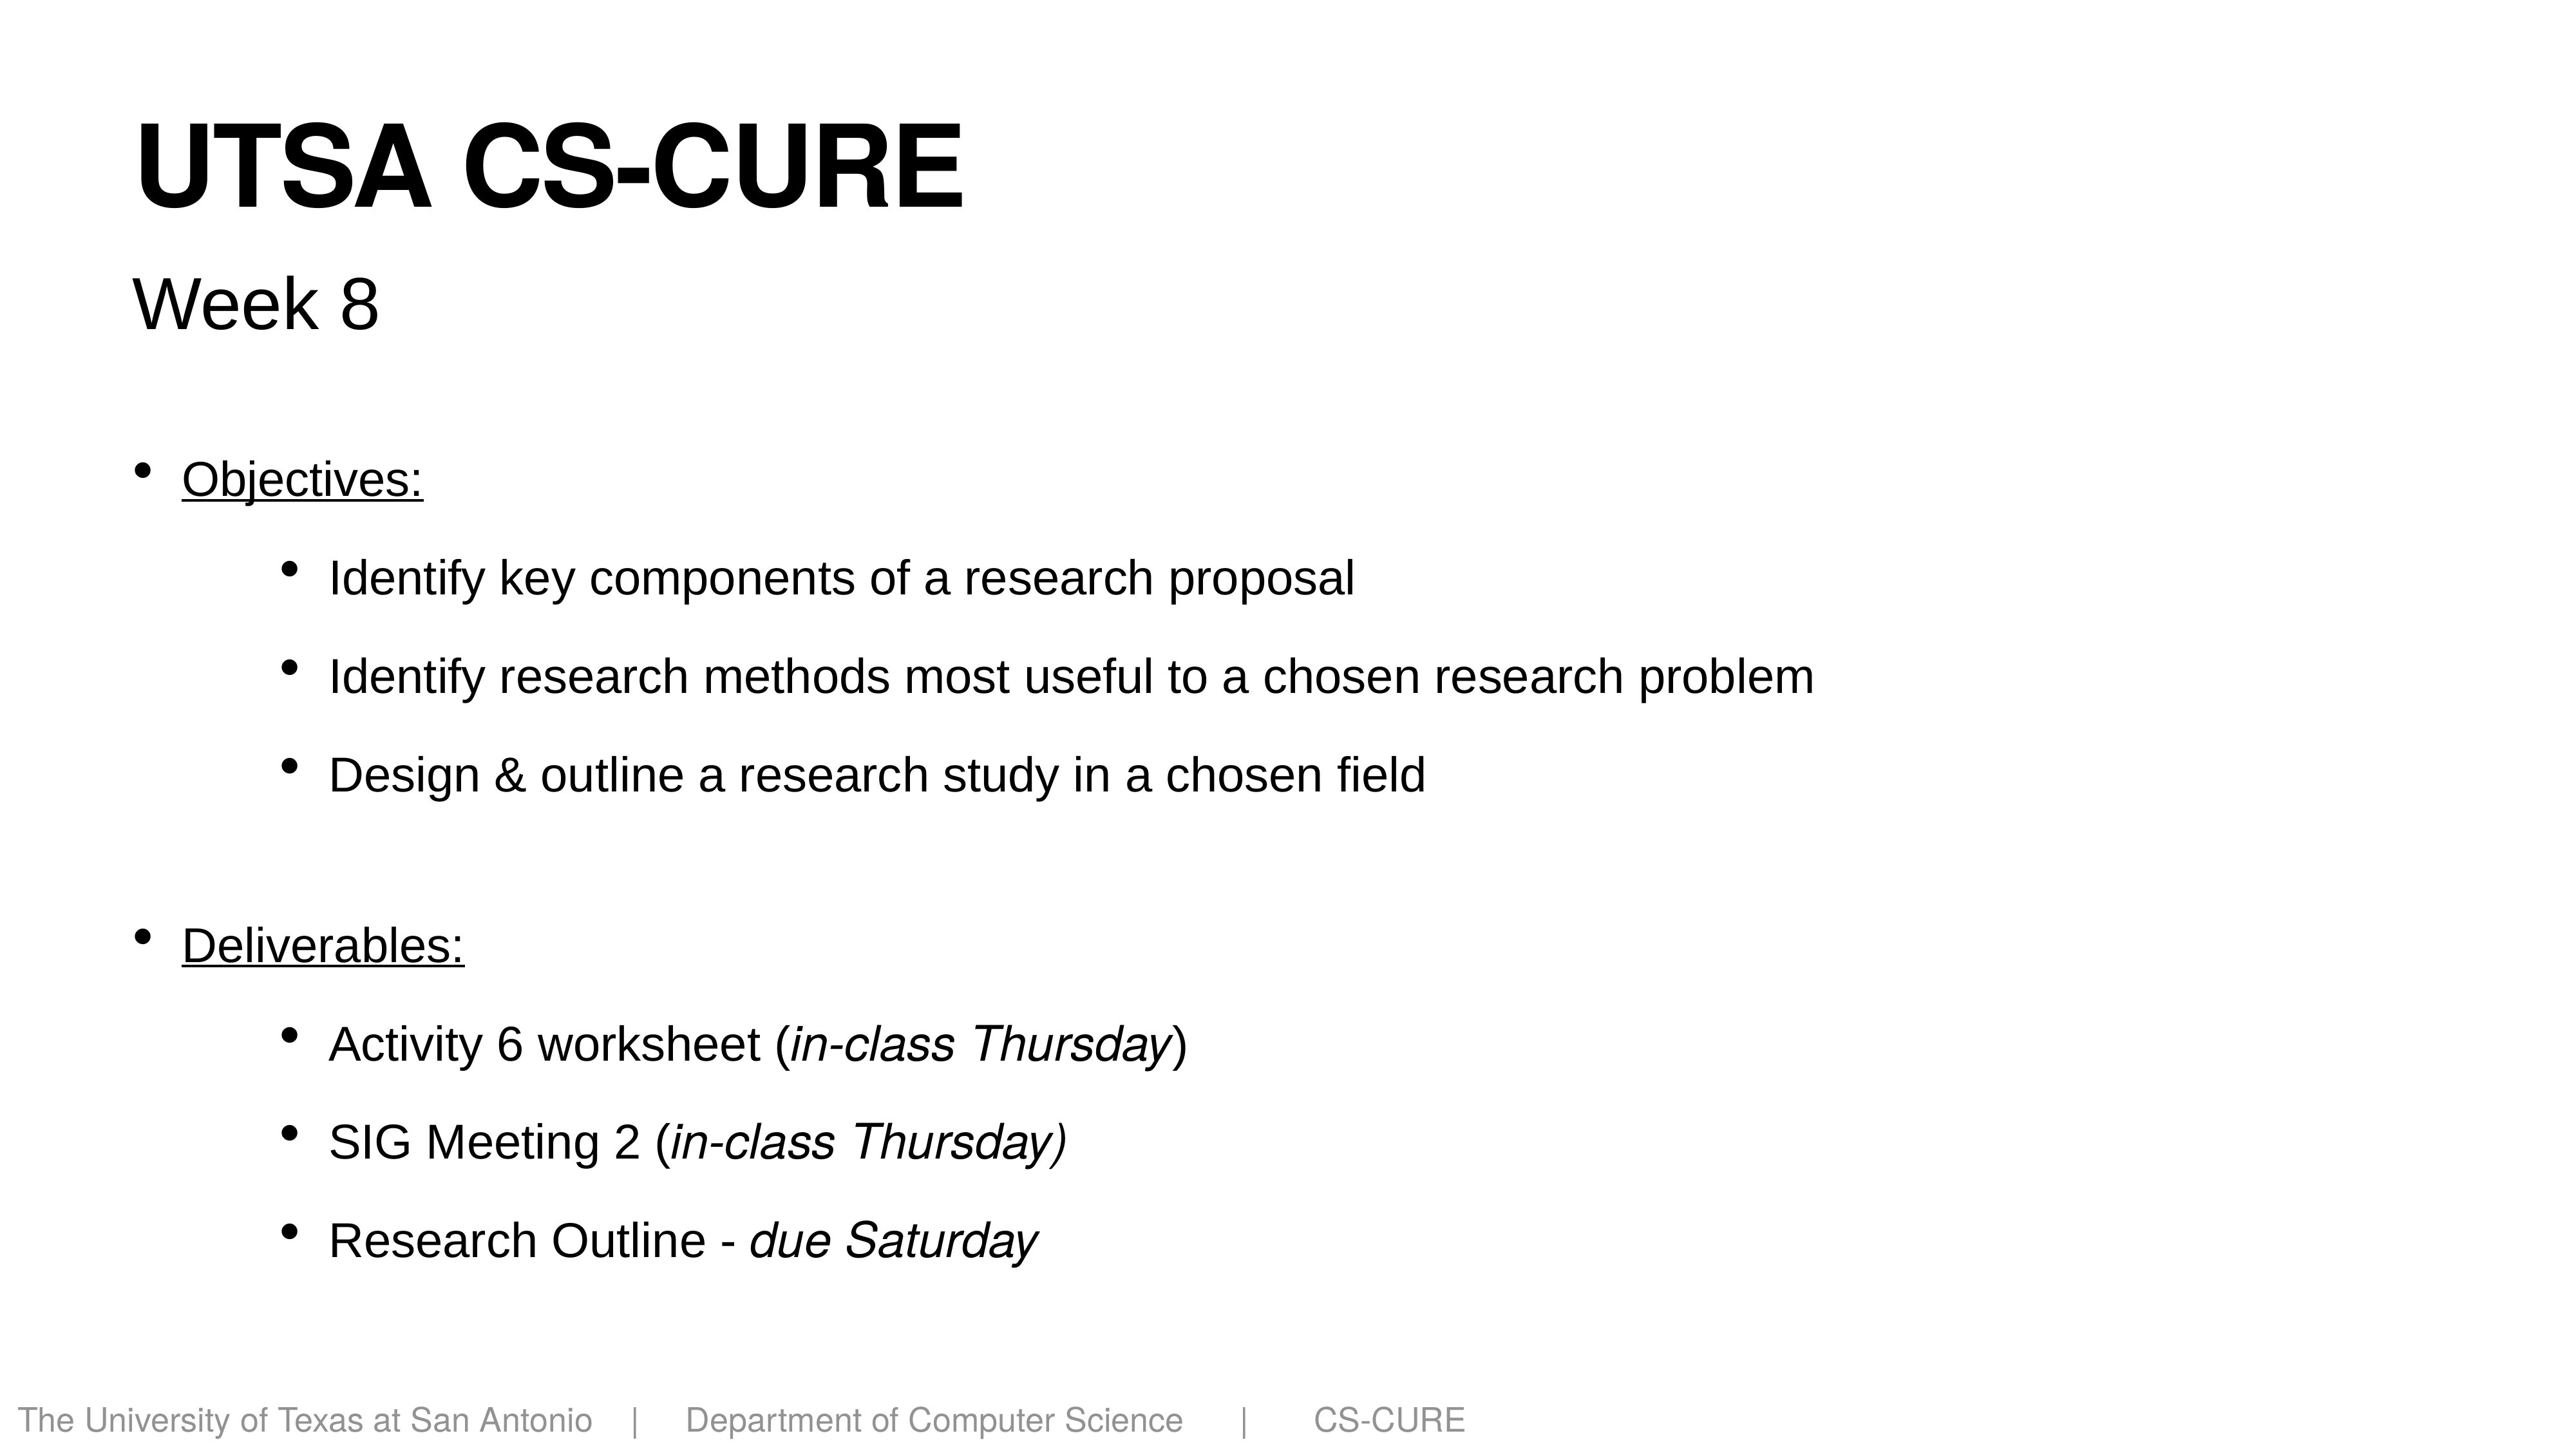

# UTSA CS-CURE
Week 8
Objectives:
Identify key components of a research proposal
Identify research methods most useful to a chosen research problem
Design & outline a research study in a chosen field

Deliverables:
Activity 6 worksheet (in-class Thursday)
SIG Meeting 2 (in-class Thursday)
Research Outline - due Saturday
3